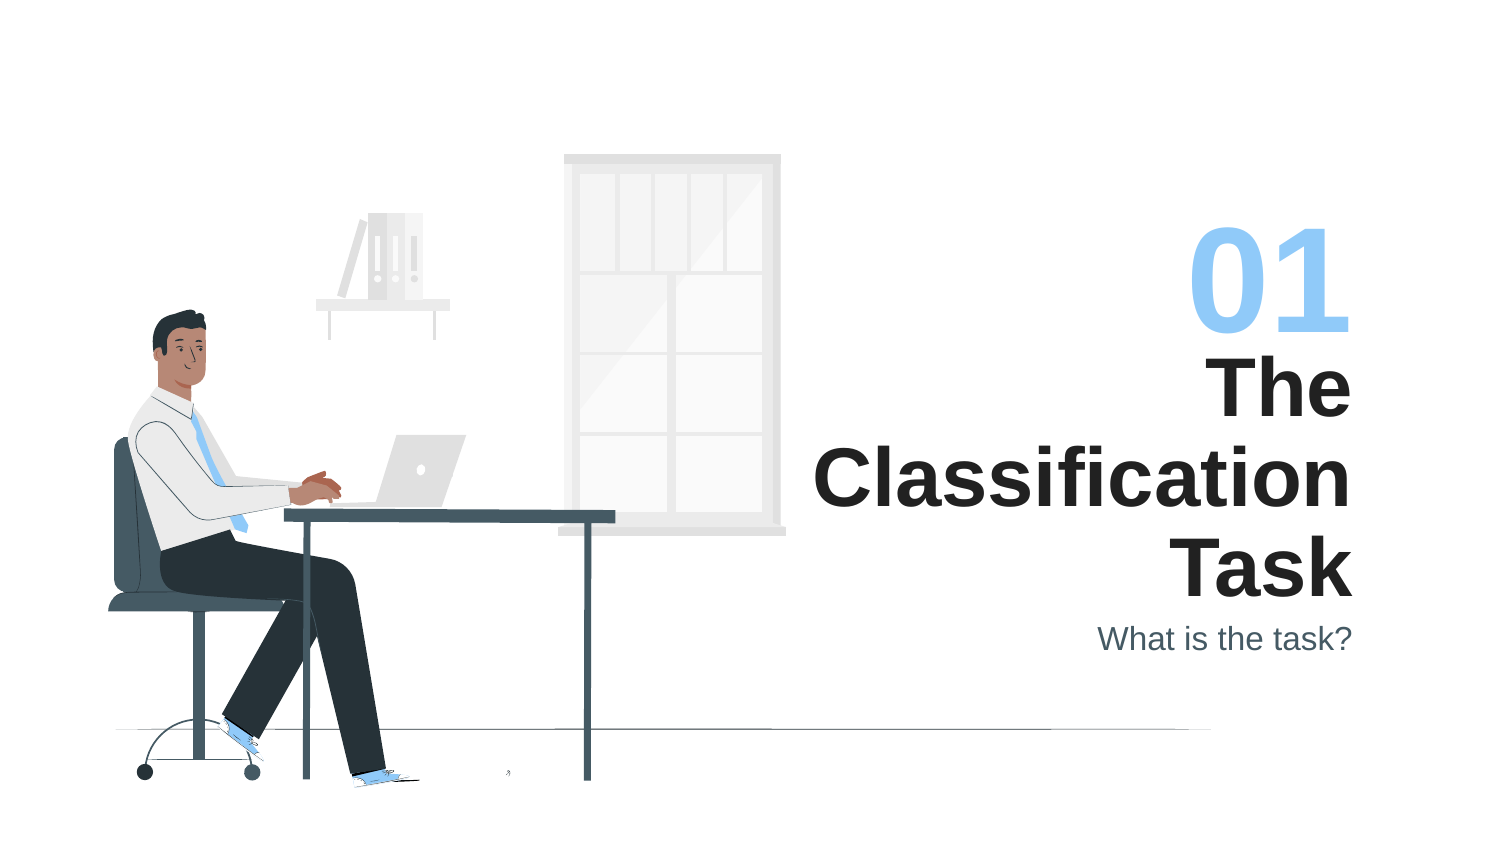

01
# The Classification Task
What is the task?